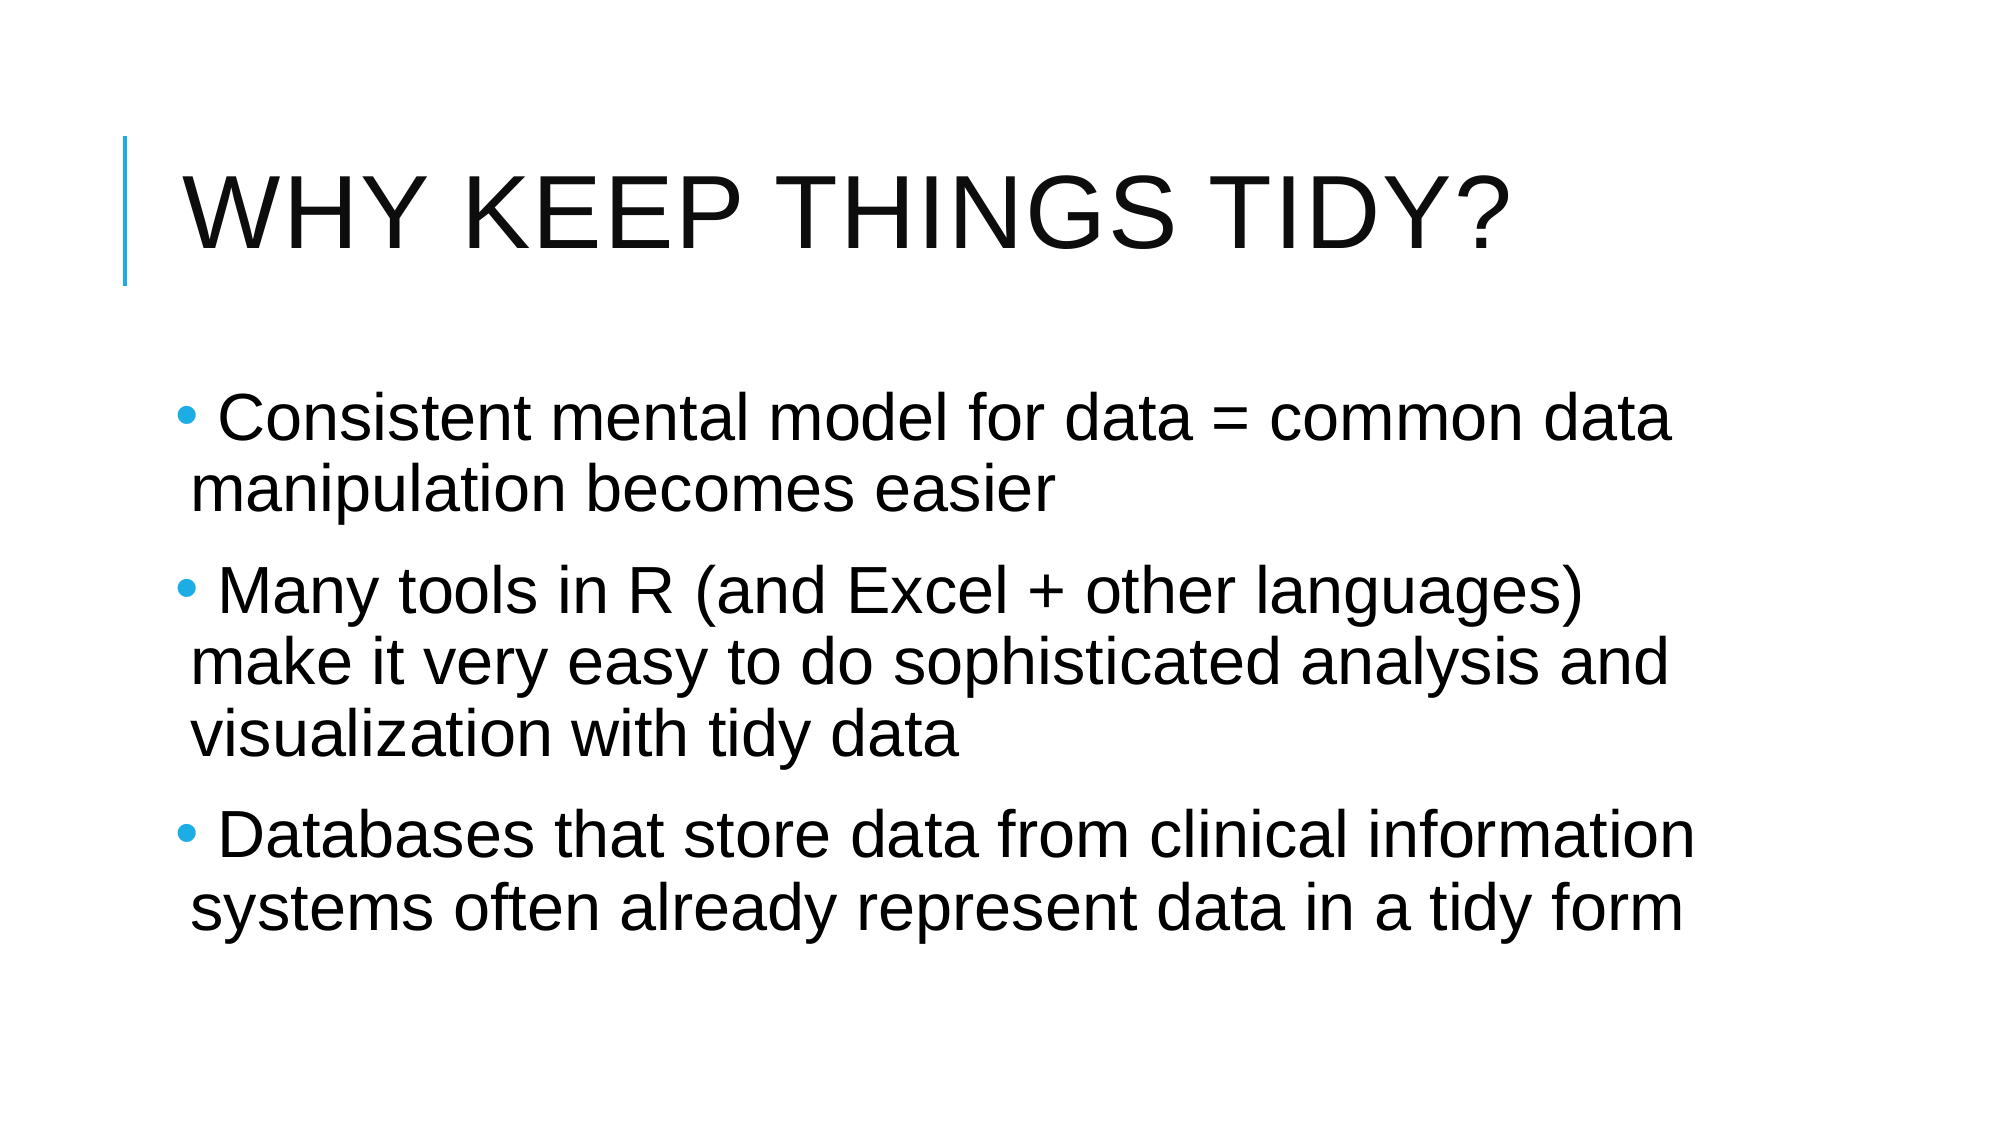

# Why keep things tidy?
 Consistent mental model for data = common data manipulation becomes easier
 Many tools in R (and Excel + other languages) make it very easy to do sophisticated analysis and visualization with tidy data
 Databases that store data from clinical information systems often already represent data in a tidy form